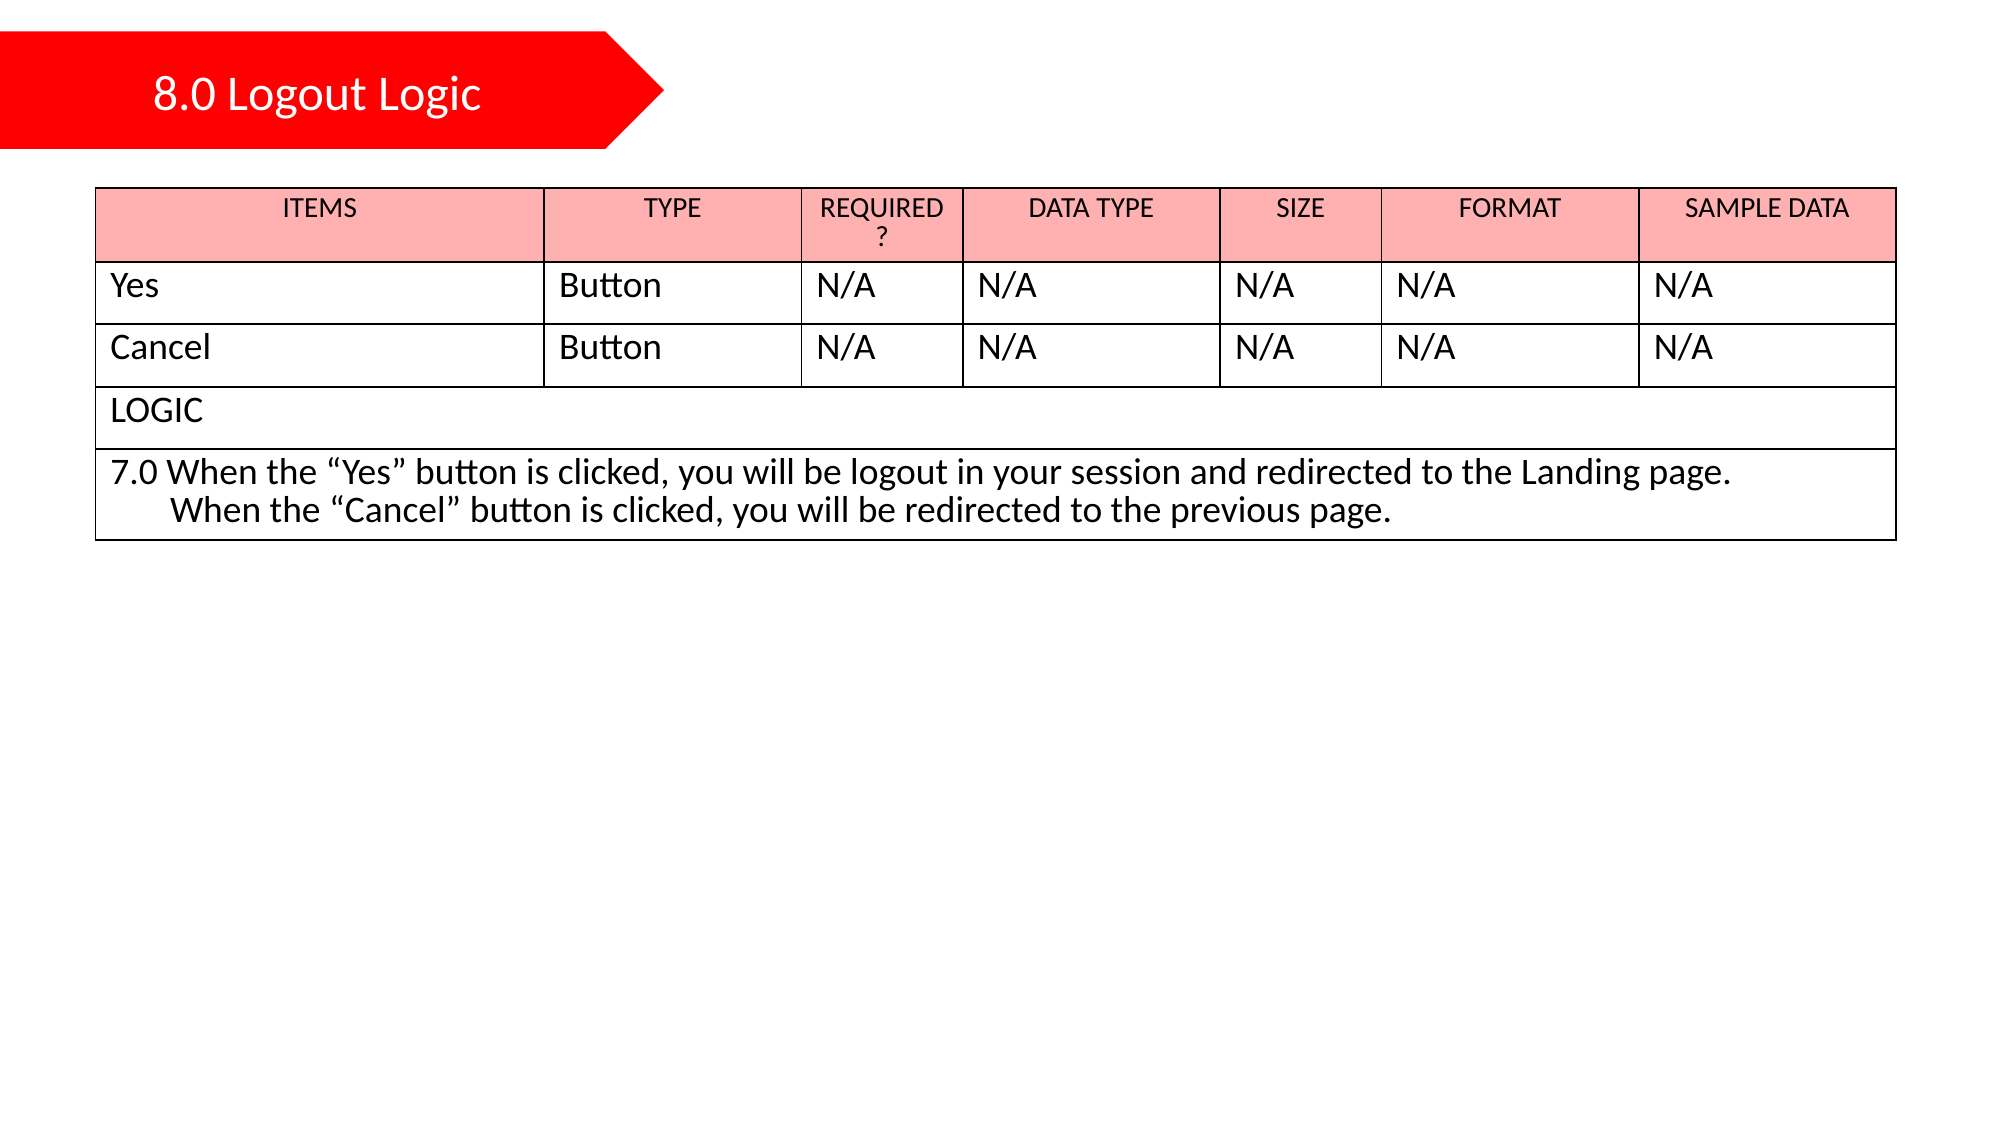

8.0 Logout Logic
| ITEMS | TYPE | REQUIRED? | DATA TYPE | SIZE | FORMAT | SAMPLE DATA |
| --- | --- | --- | --- | --- | --- | --- |
| Yes | Button | N/A | N/A | N/A | N/A | N/A |
| Cancel | Button | N/A | N/A | N/A | N/A | N/A |
| LOGIC |  |  |  |  |  |  |
| 7.0 When the “Yes” button is clicked, you will be logout in your session and redirected to the Landing page. When the “Cancel” button is clicked, you will be redirected to the previous page. |  |  |  |  |  |  |